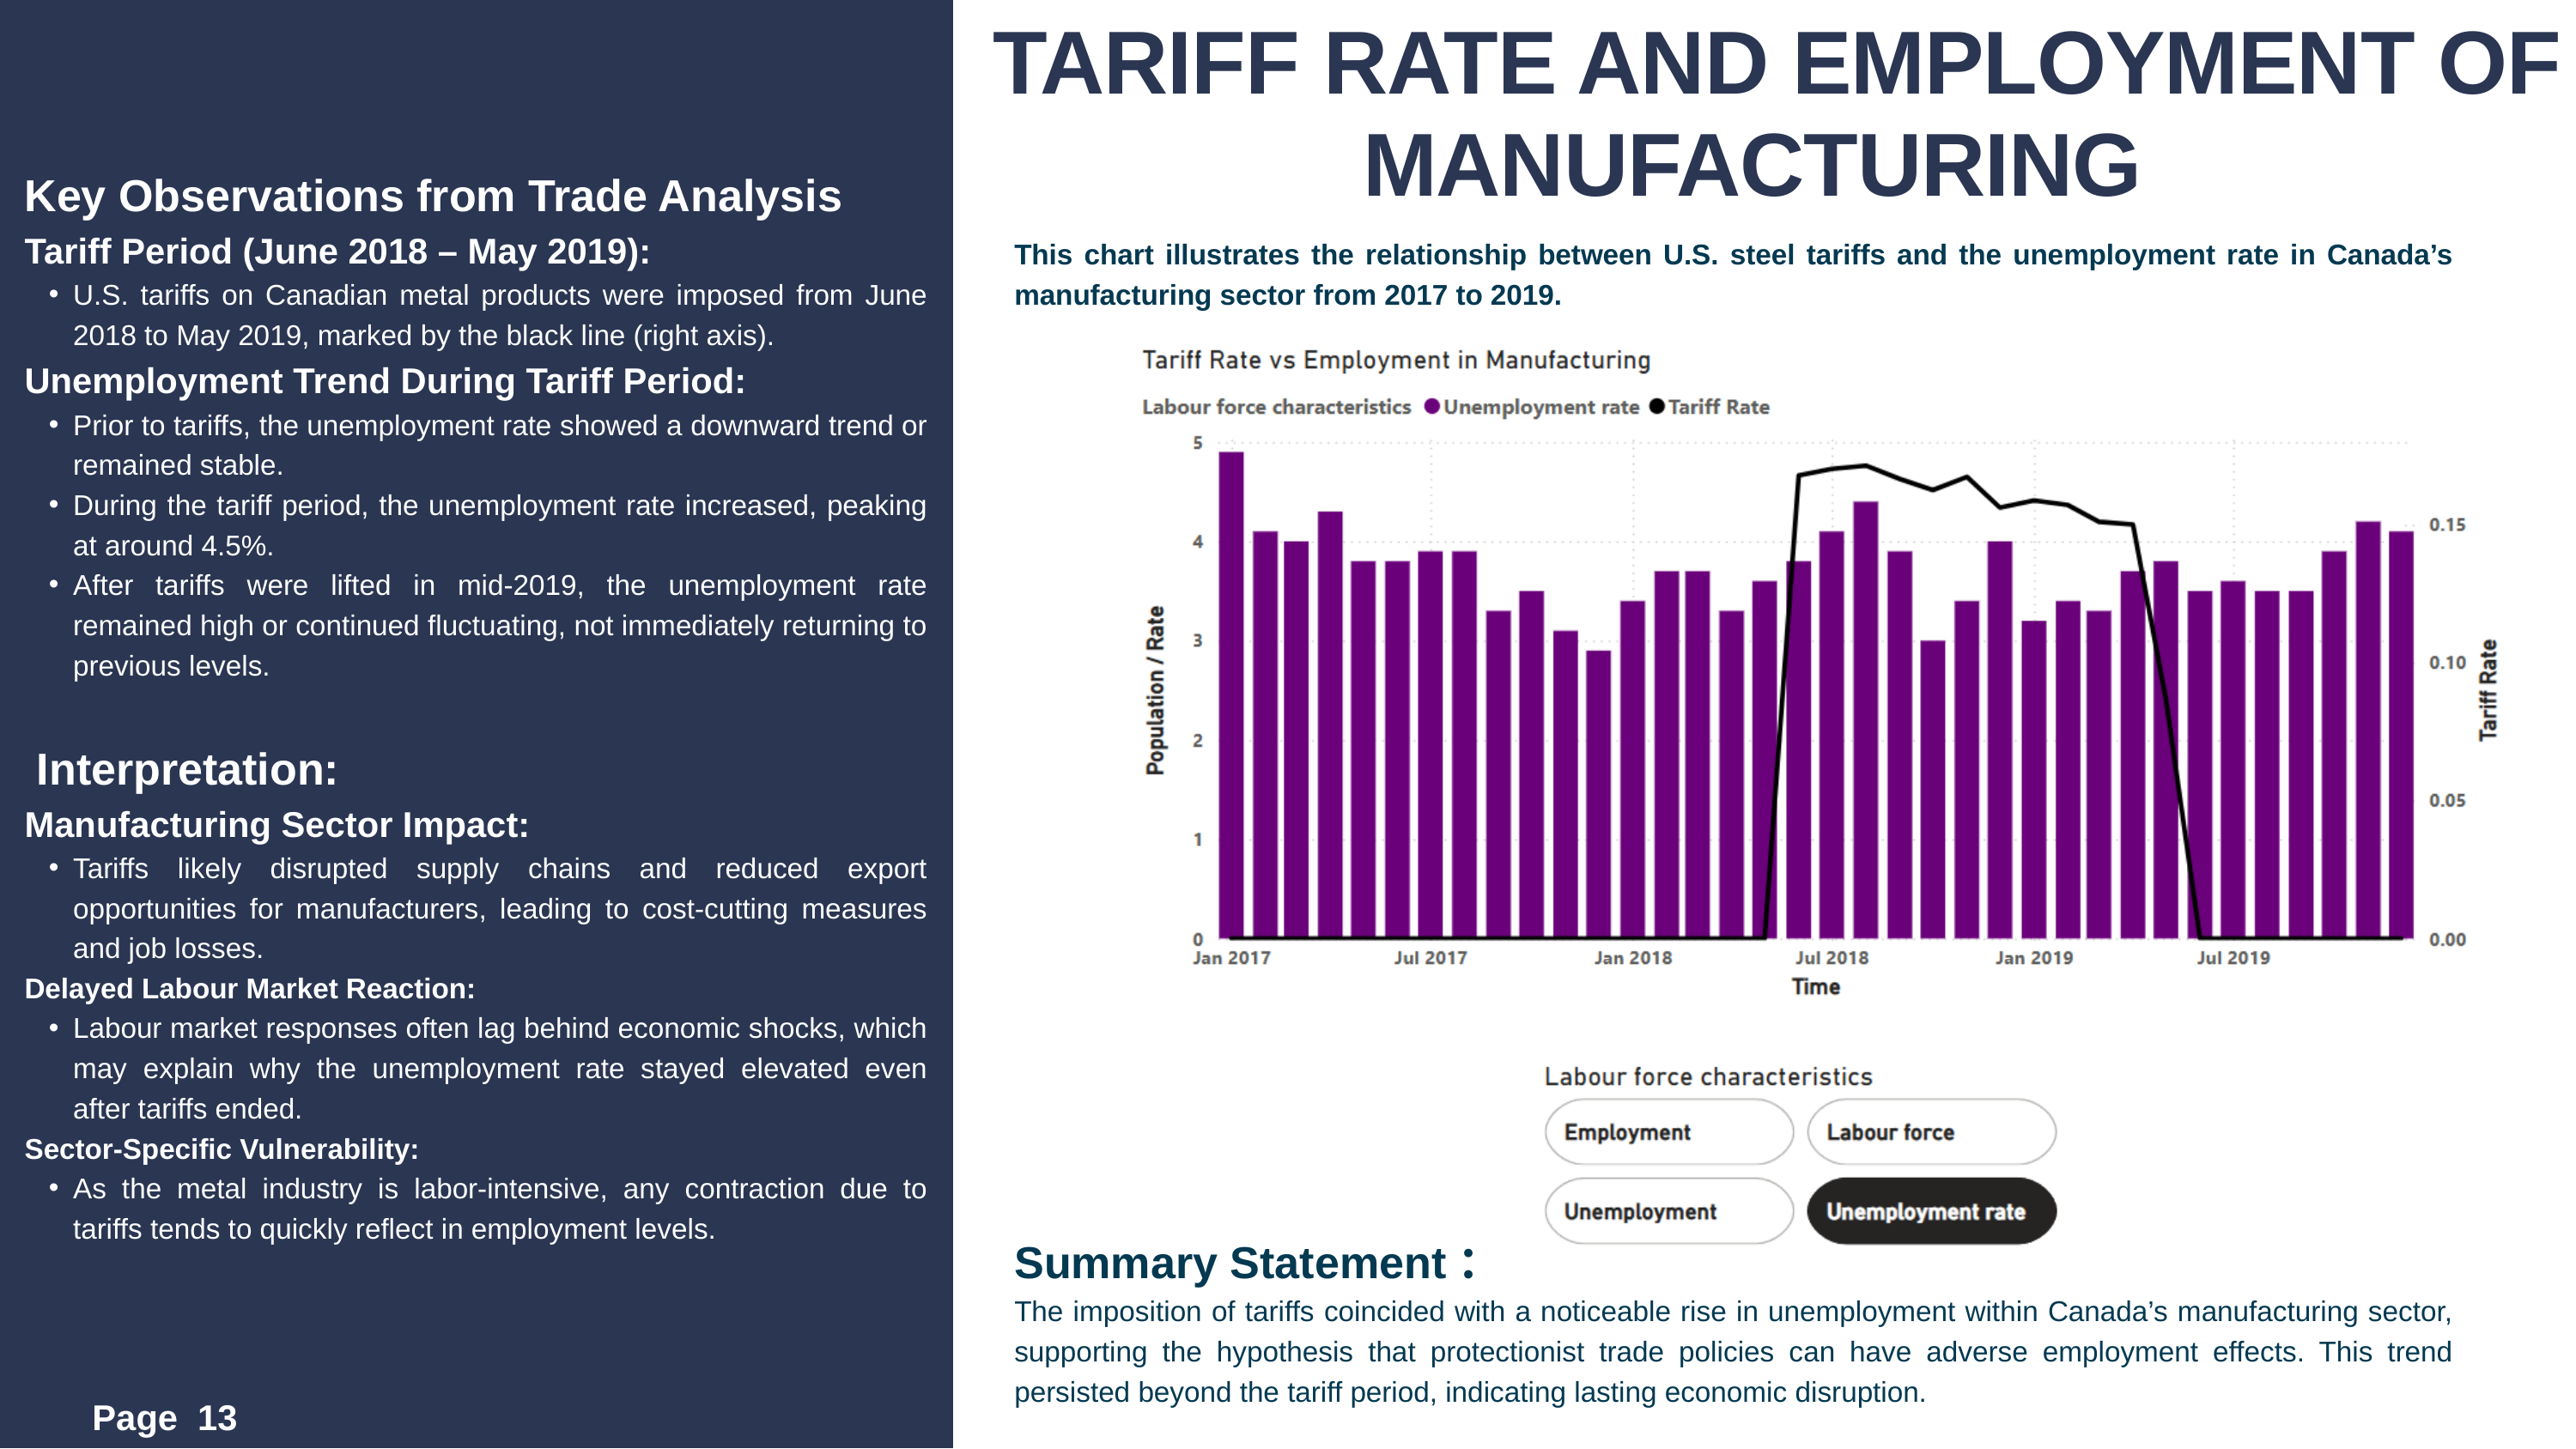

TARIFF RATE AND EMPLOYMENT OF MANUFACTURING

Key Observations from Trade Analysis
Tariff Period (June 2018 – May 2019):
U.S. tariffs on Canadian metal products were imposed from June 2018 to May 2019, marked by the black line (right axis).
Unemployment Trend During Tariff Period:
Prior to tariffs, the unemployment rate showed a downward trend or remained stable.
During the tariff period, the unemployment rate increased, peaking at around 4.5%.
After tariffs were lifted in mid-2019, the unemployment rate remained high or continued fluctuating, not immediately returning to previous levels.

 Interpretation:
Manufacturing Sector Impact:
Tariffs likely disrupted supply chains and reduced export opportunities for manufacturers, leading to cost-cutting measures and job losses.
Delayed Labour Market Reaction:
Labour market responses often lag behind economic shocks, which may explain why the unemployment rate stayed elevated even after tariffs ended.
Sector-Specific Vulnerability:
As the metal industry is labor-intensive, any contraction due to tariffs tends to quickly reflect in employment levels.

This chart illustrates the relationship between U.S. steel tariffs and the unemployment rate in Canada’s manufacturing sector from 2017 to 2019.

Summary Statement：
The imposition of tariffs coincided with a noticeable rise in unemployment within Canada’s manufacturing sector, supporting the hypothesis that protectionist trade policies can have adverse employment effects. This trend persisted beyond the tariff period, indicating lasting economic disruption.

Page  1
Page  13